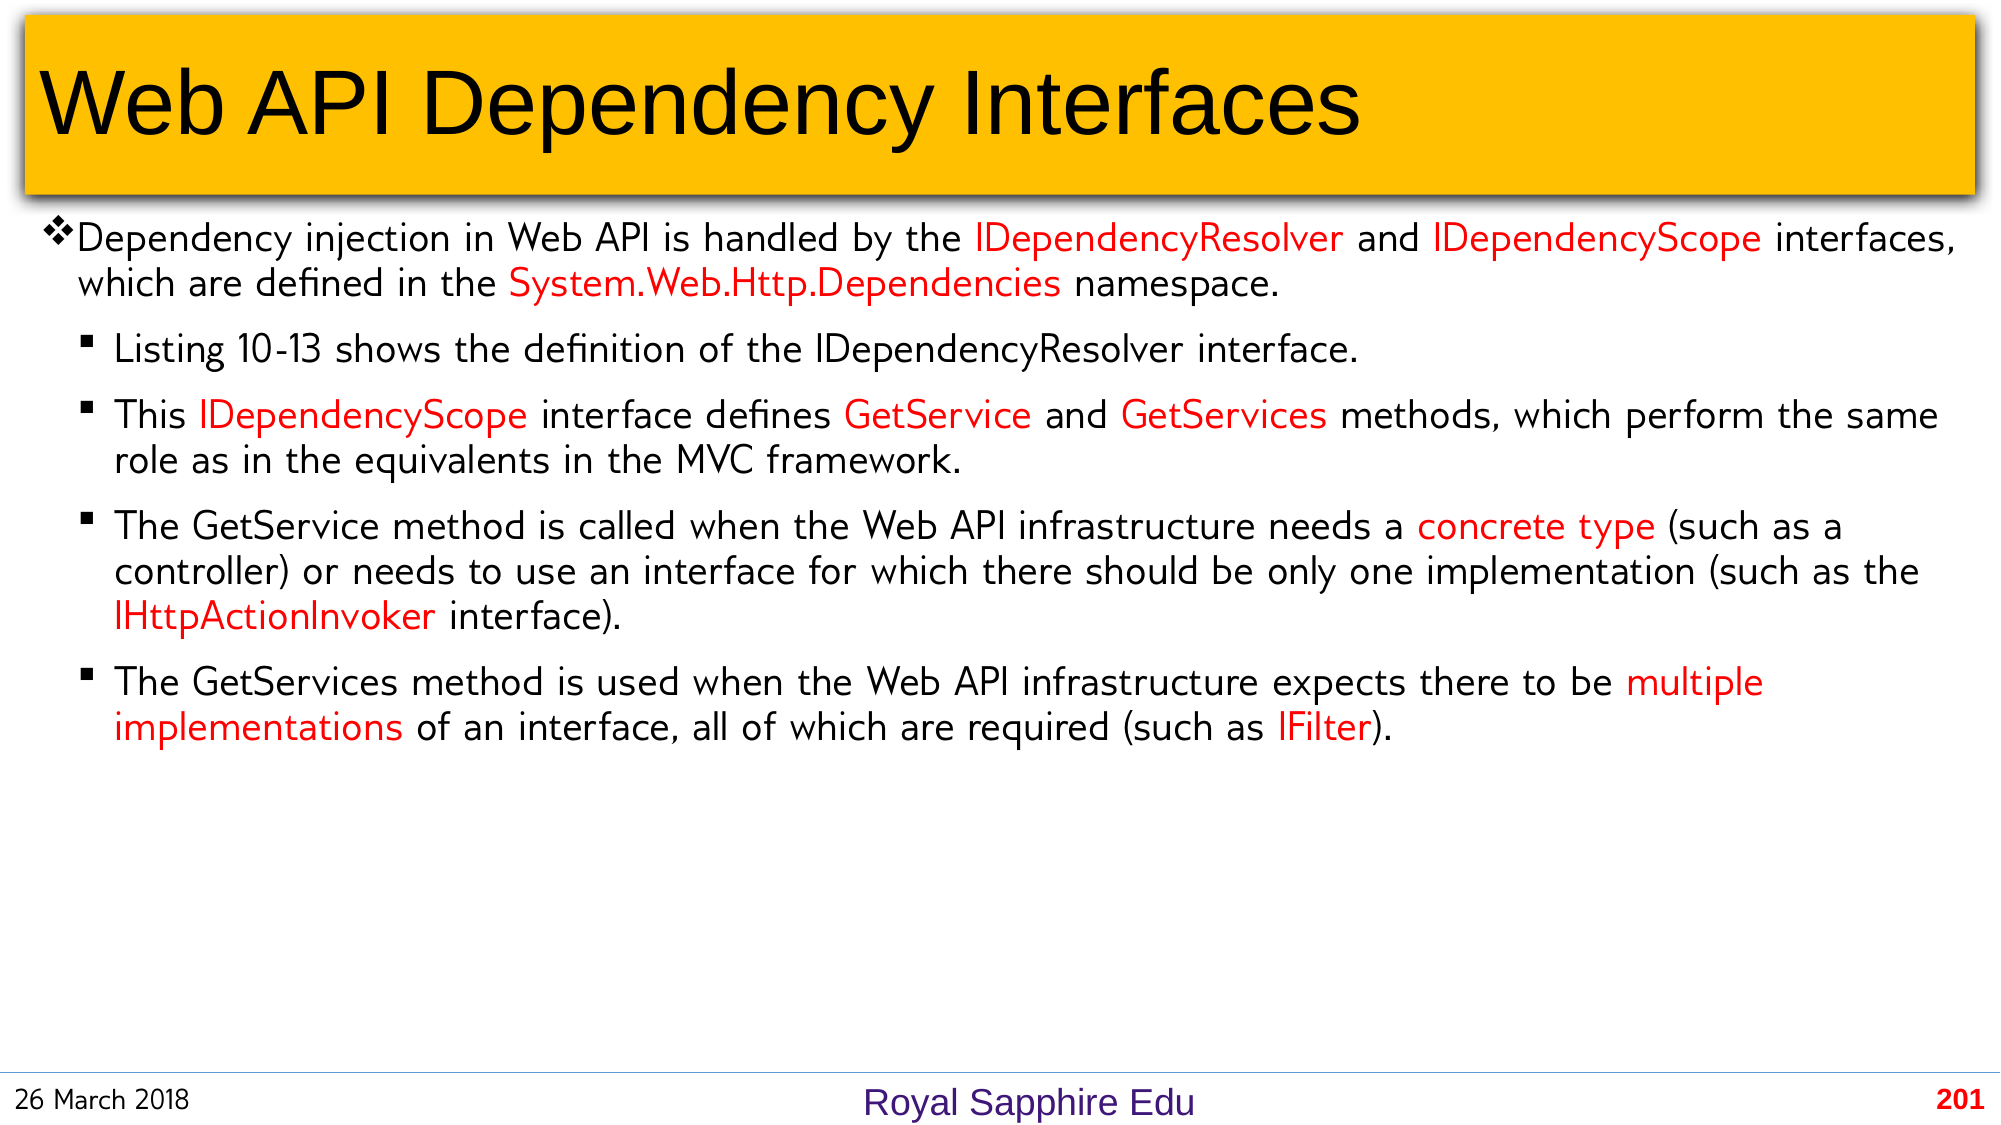

# Web API Dependency Interfaces
Dependency injection in Web API is handled by the IDependencyResolver and IDependencyScope interfaces, which are defined in the System.Web.Http.Dependencies namespace.
Listing 10-13 shows the definition of the IDependencyResolver interface.
This IDependencyScope interface defines GetService and GetServices methods, which perform the same role as in the equivalents in the MVC framework.
The GetService method is called when the Web API infrastructure needs a concrete type (such as a controller) or needs to use an interface for which there should be only one implementation (such as the IHttpActionInvoker interface).
The GetServices method is used when the Web API infrastructure expects there to be multiple implementations of an interface, all of which are required (such as IFilter).

26 March 2018
201